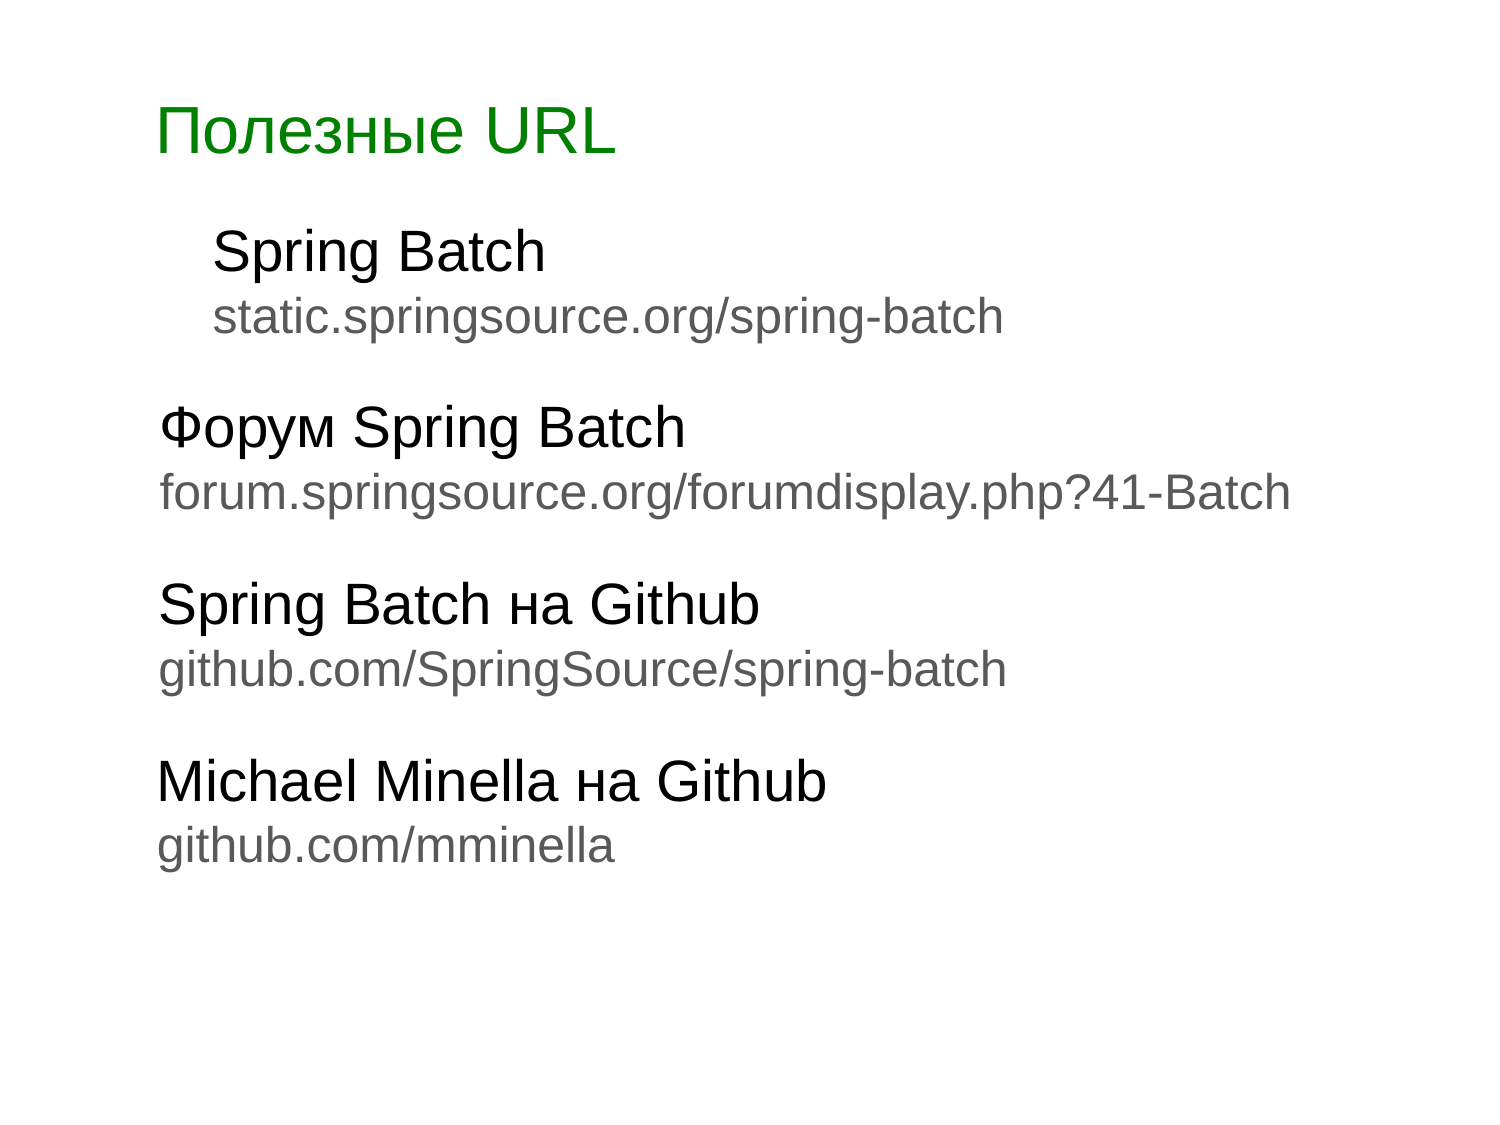

Полезные URL
Spring Batch
static.springsource.org/spring-batch
Форум Spring Batch
forum.springsource.org/forumdisplay.php?41-Batch
Spring Batch на Github
github.com/SpringSource/spring-batch
Michael Minella на Github
github.com/mminella